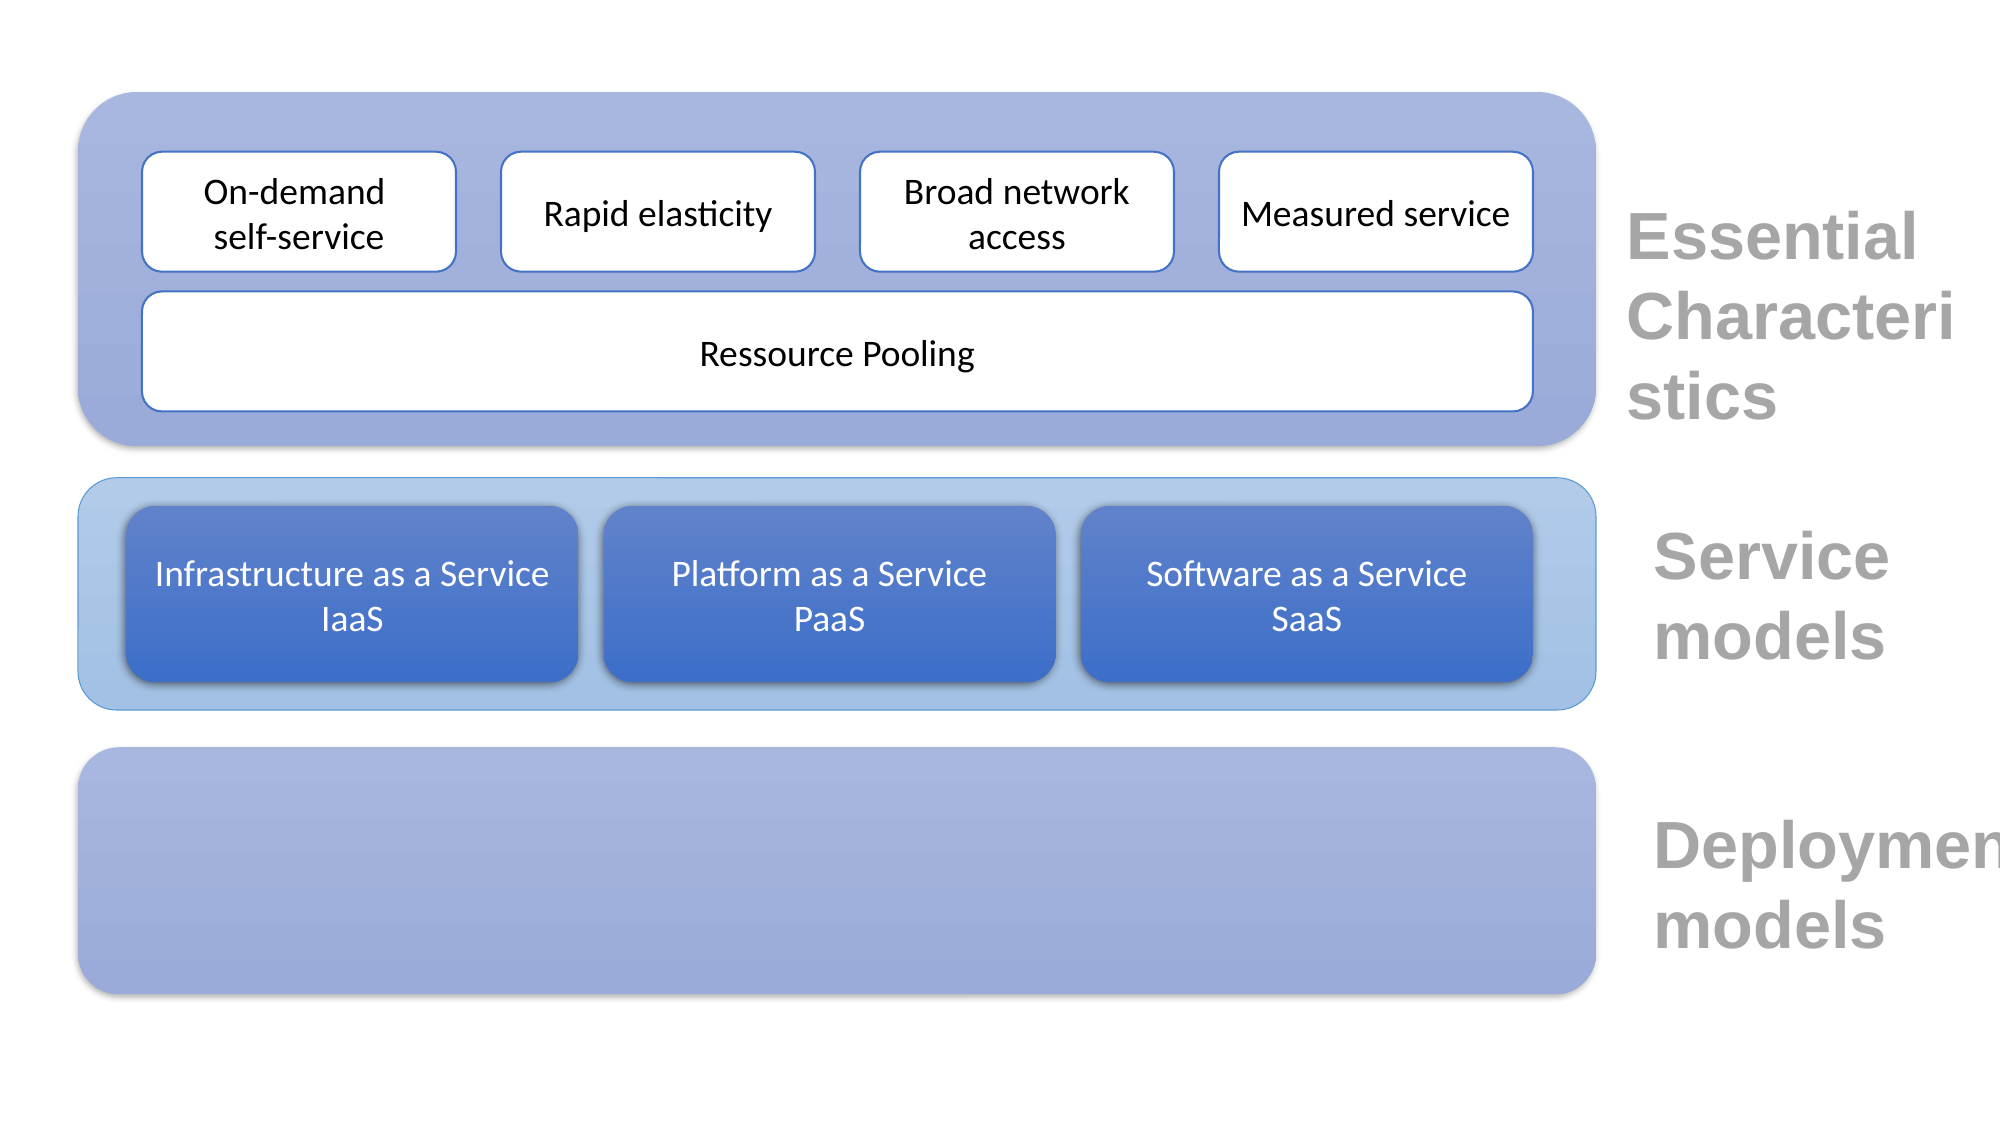

On-demand
self-service
Rapid elasticity
Broad network access
Measured service
Essential Characteristics
Ressource Pooling

Infrastructure as a Service
IaaS
Platform as a Service
PaaS
Software as a Service
SaaS
Service  models

Deployment models